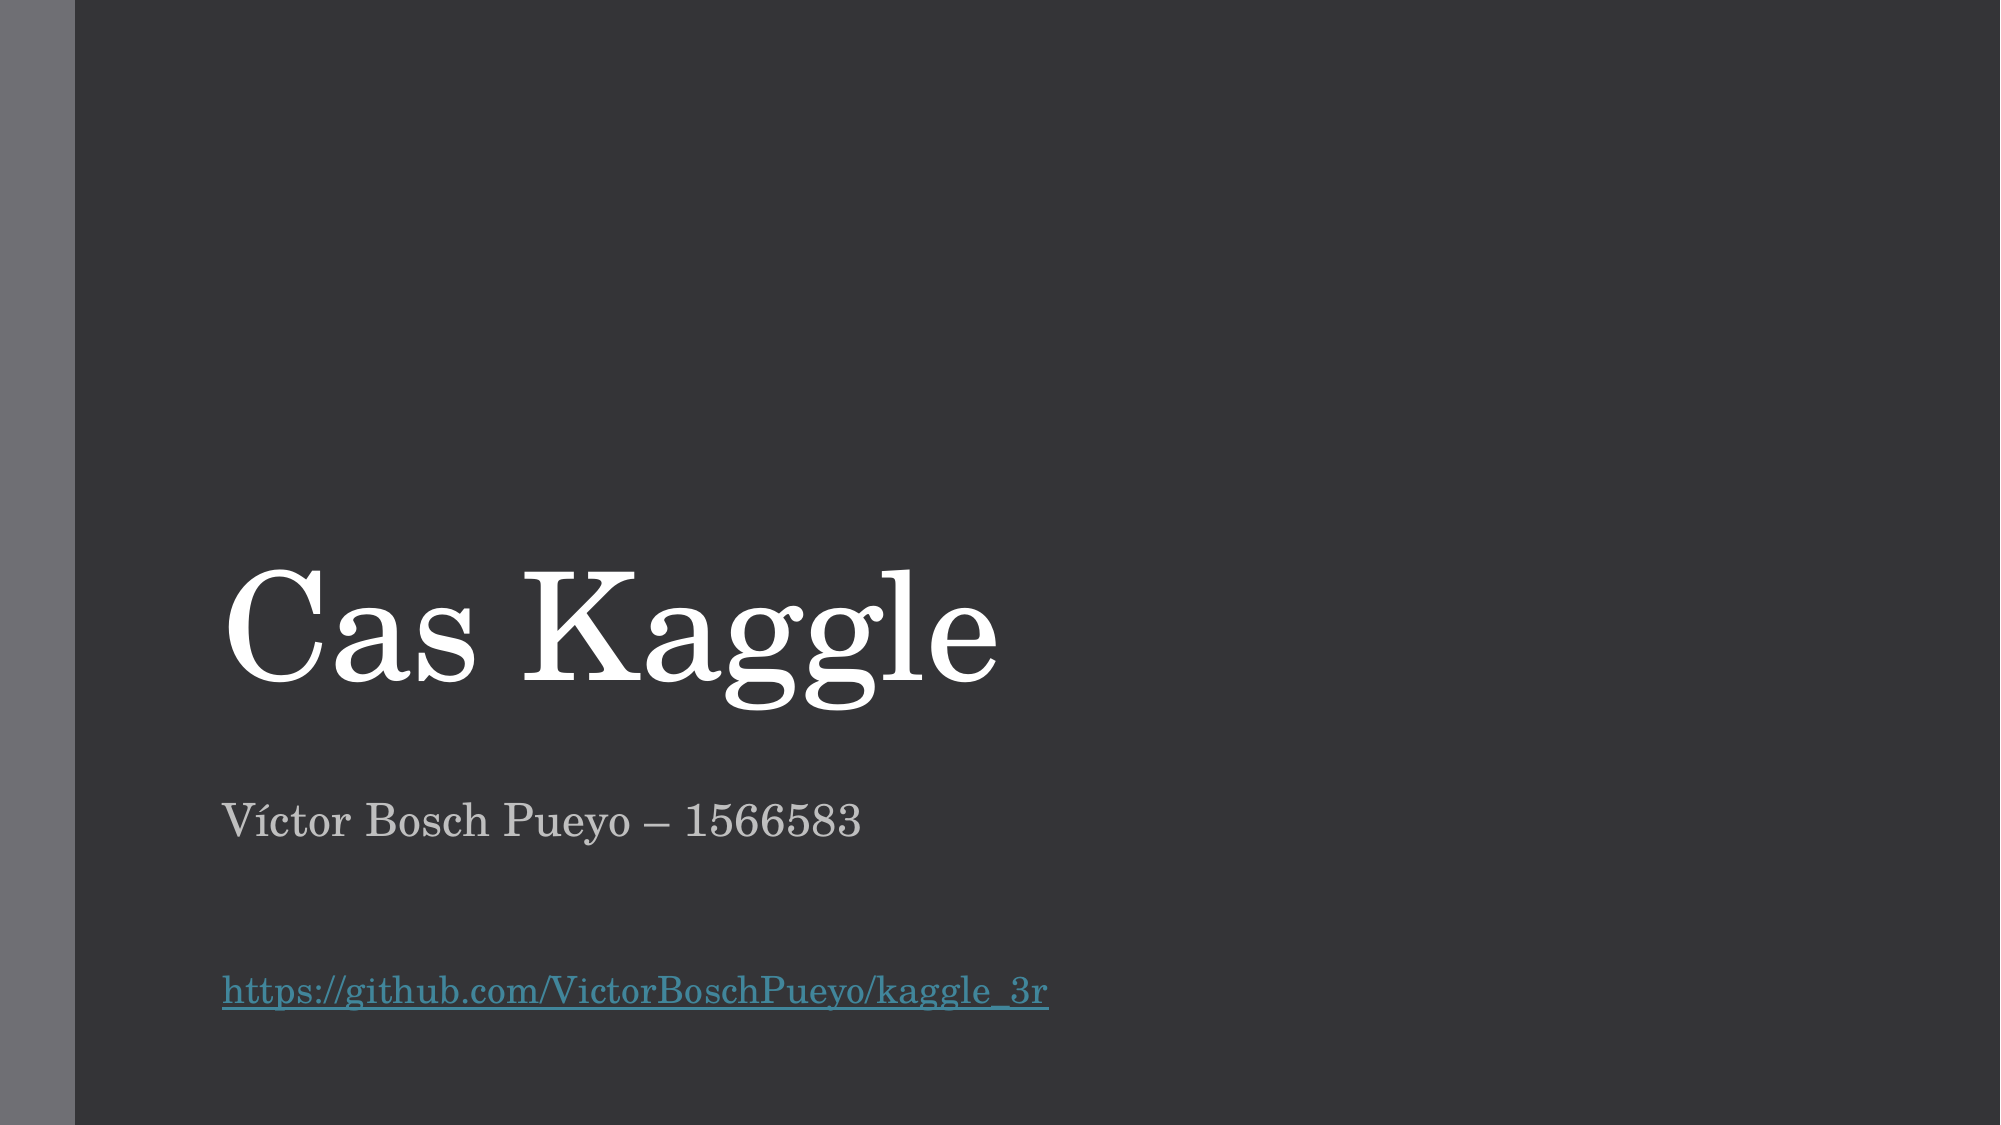

# Cas Kaggle
Víctor Bosch Pueyo – 1566583

https://github.com/VictorBoschPueyo/kaggle_3r